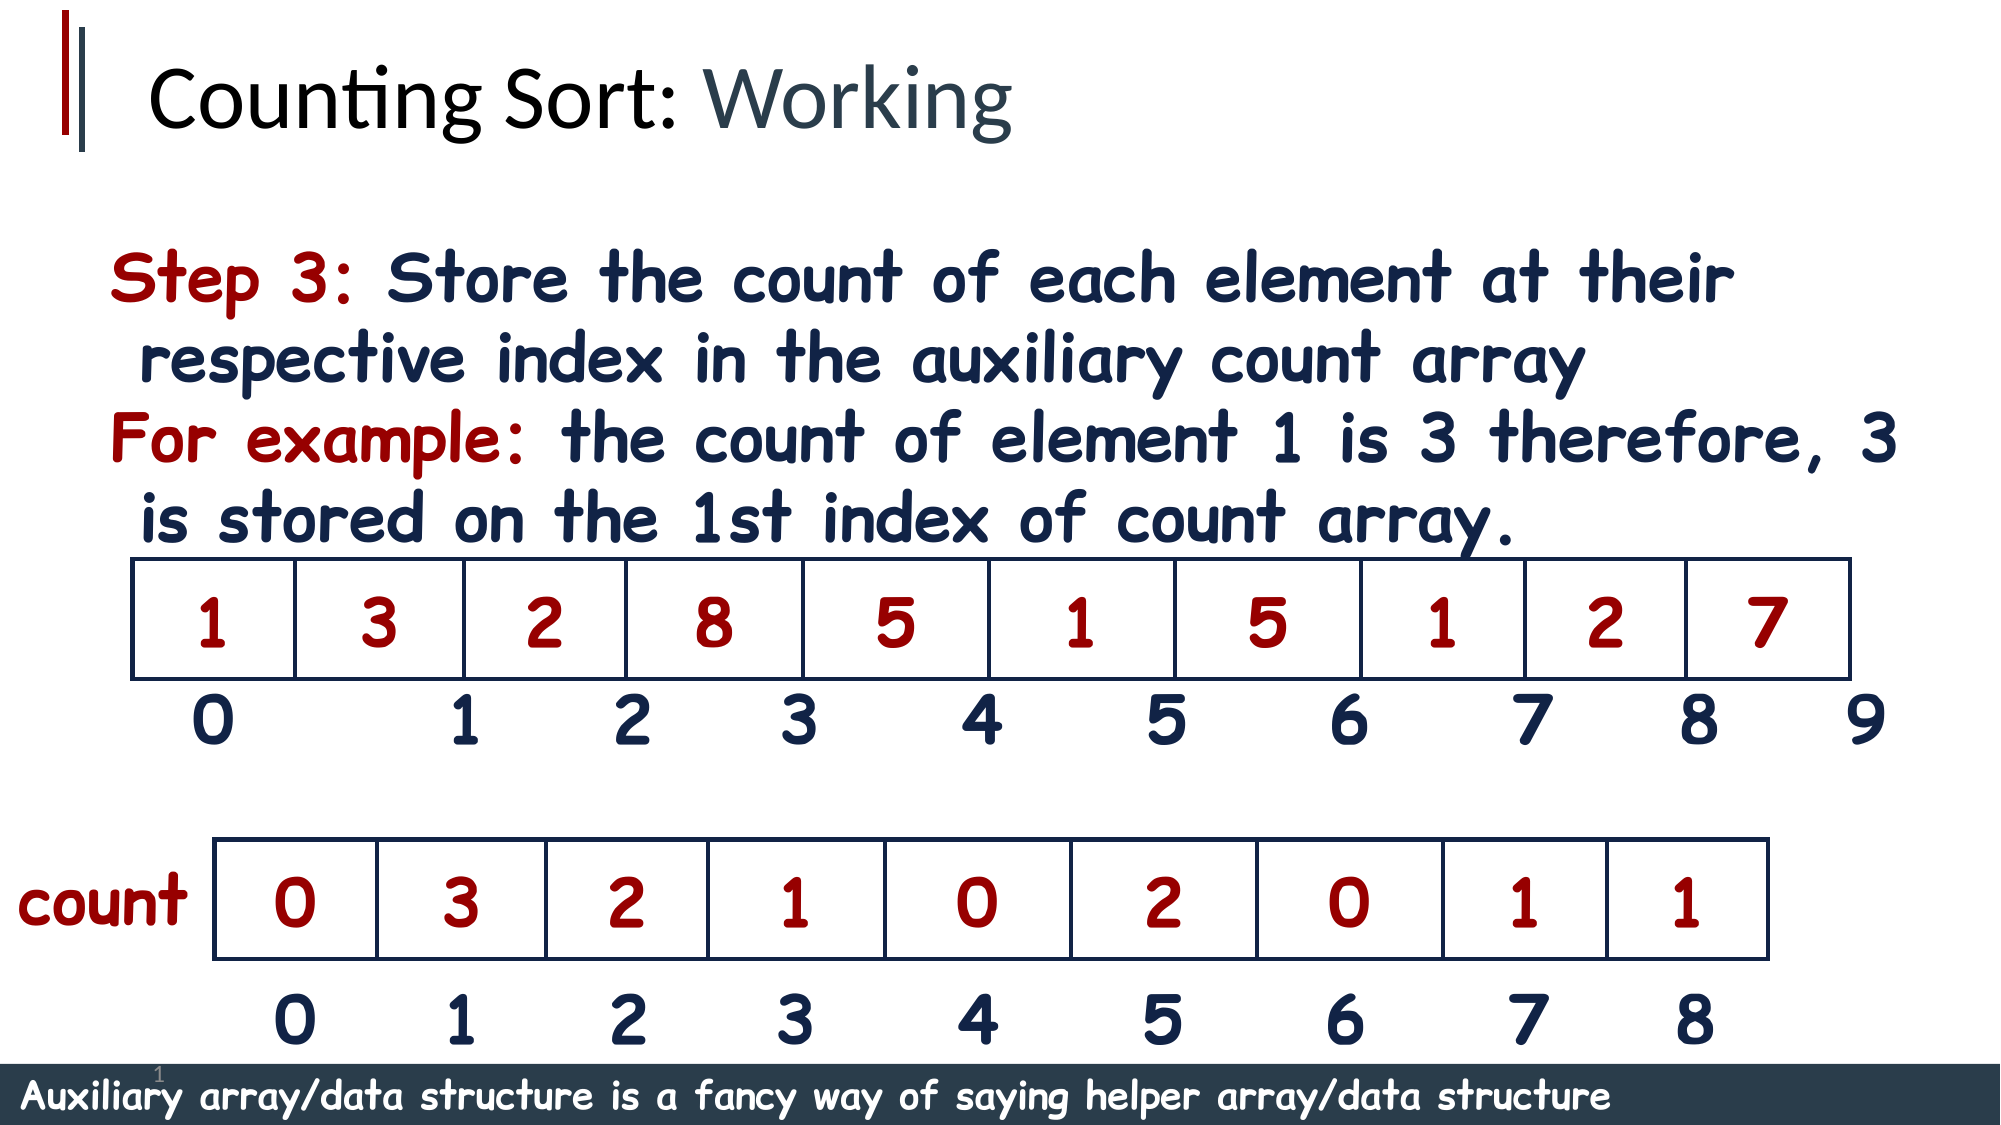

# Counting Sort: Working
Step 3: Store the count of each element at their  respective index in the auxiliary count array
For example: the count of element 1 is 3 therefore, 3  is stored on the 1st index of count array.

0	1	2	3	4	5	6	7	8	9
| 1 | 3 | 2 | 8 | 5 | 1 | 5 | 1 | 2 | 7 |
| --- | --- | --- | --- | --- | --- | --- | --- | --- | --- |
| 0 | 3 | 2 | 1 | 0 | 2 | 0 | 1 | 1 |
| --- | --- | --- | --- | --- | --- | --- | --- | --- |
count
0
1
2
3
4
5
6
7
8
1
28

Auxiliary array/data structure is a fancy way of saying helper array/data structure